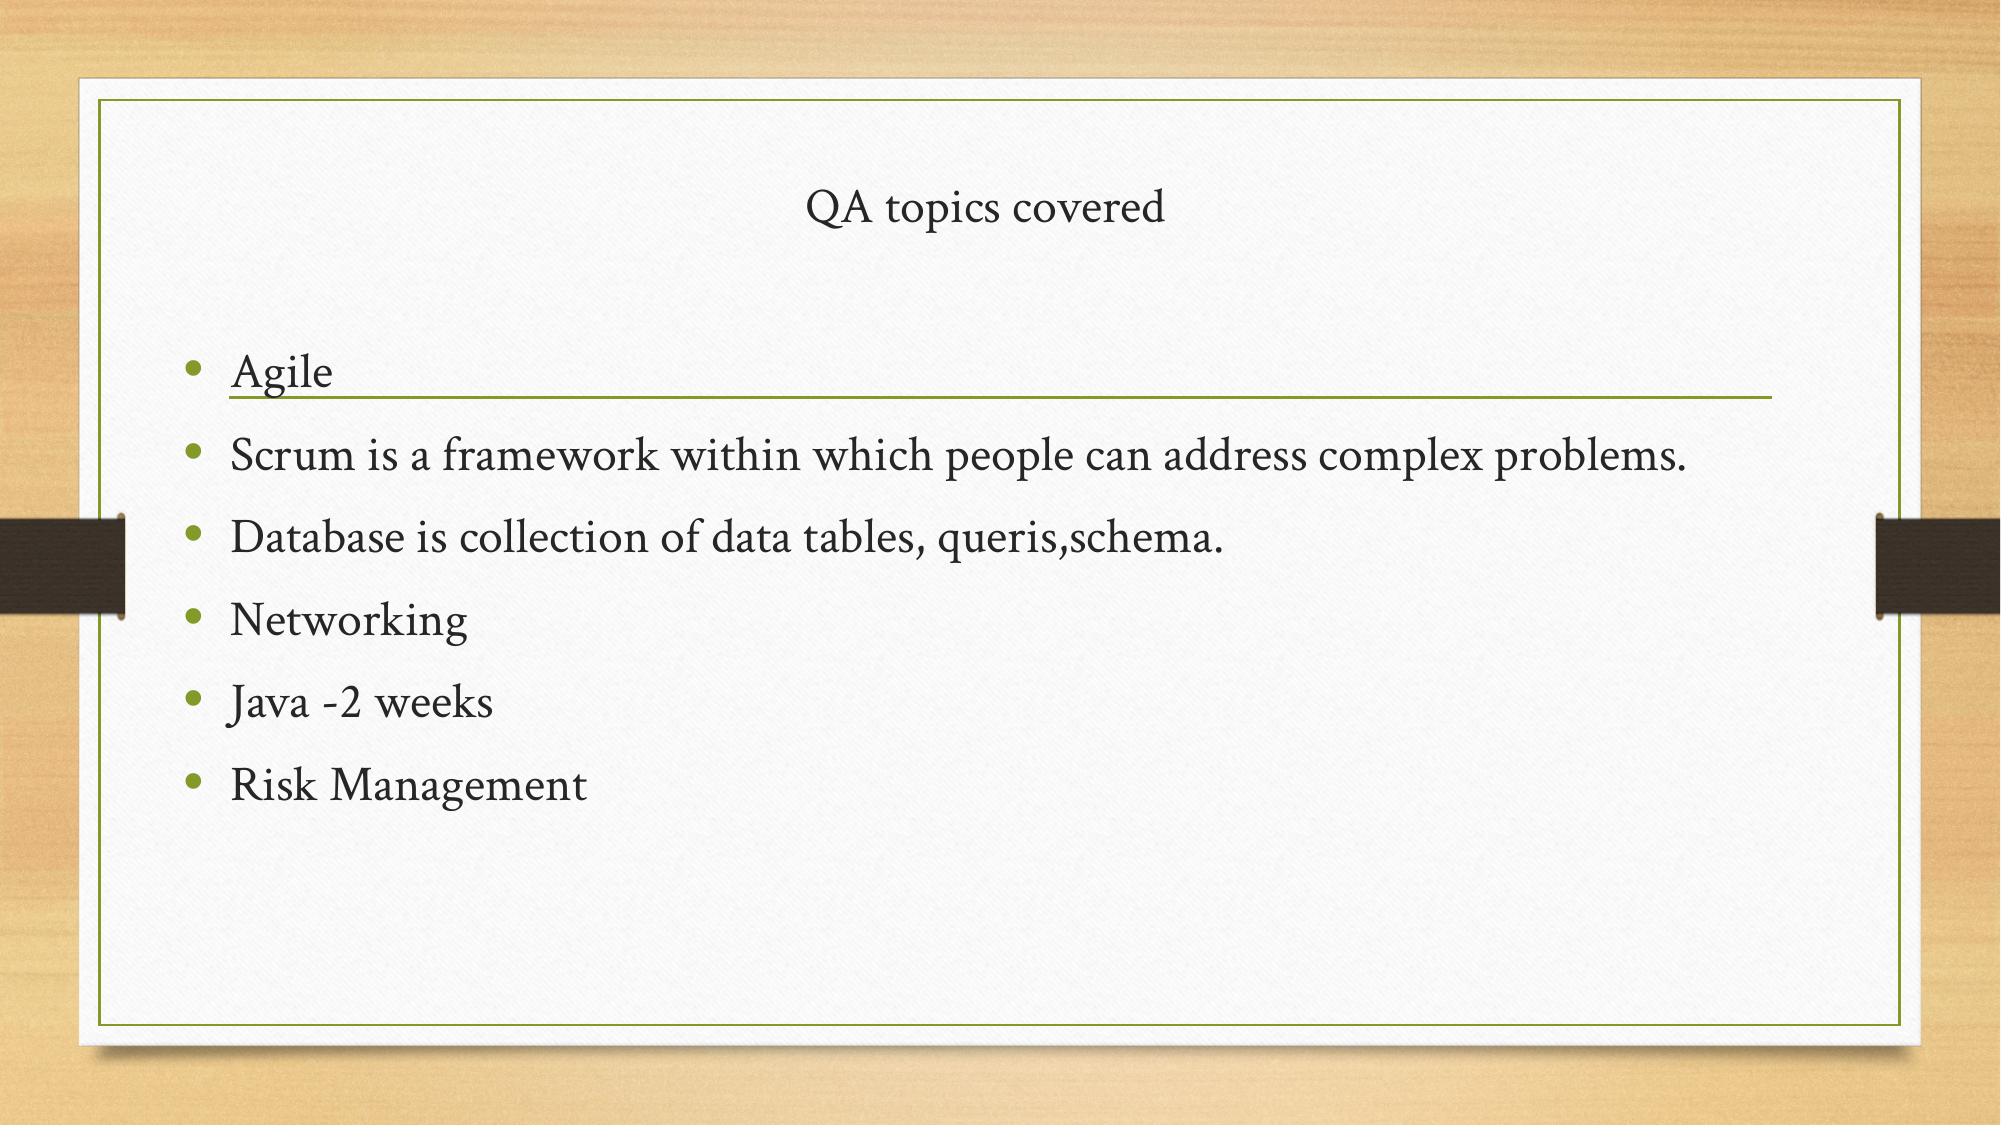

QA topics covered

Agile
Scrum is a framework within which people can address complex problems.
Database is collection of data tables, queris,schema.
Networking
Java -2 weeks
Risk Management